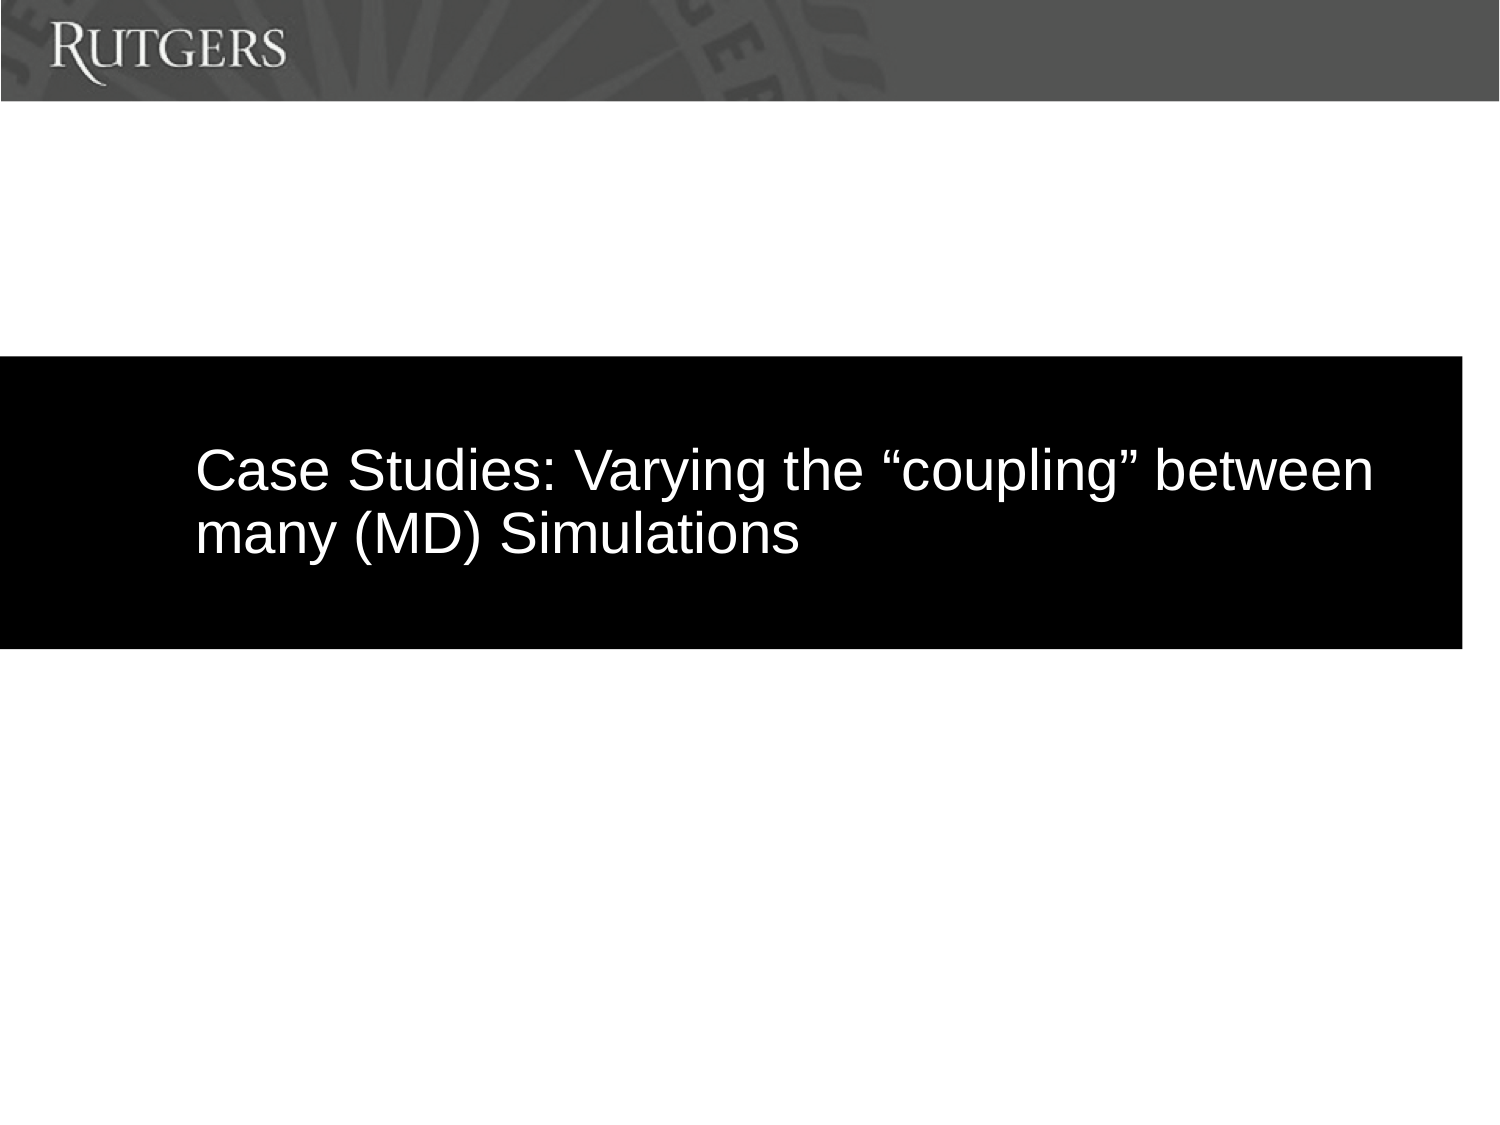

Case Studies: Varying the “coupling” between many (MD) Simulations